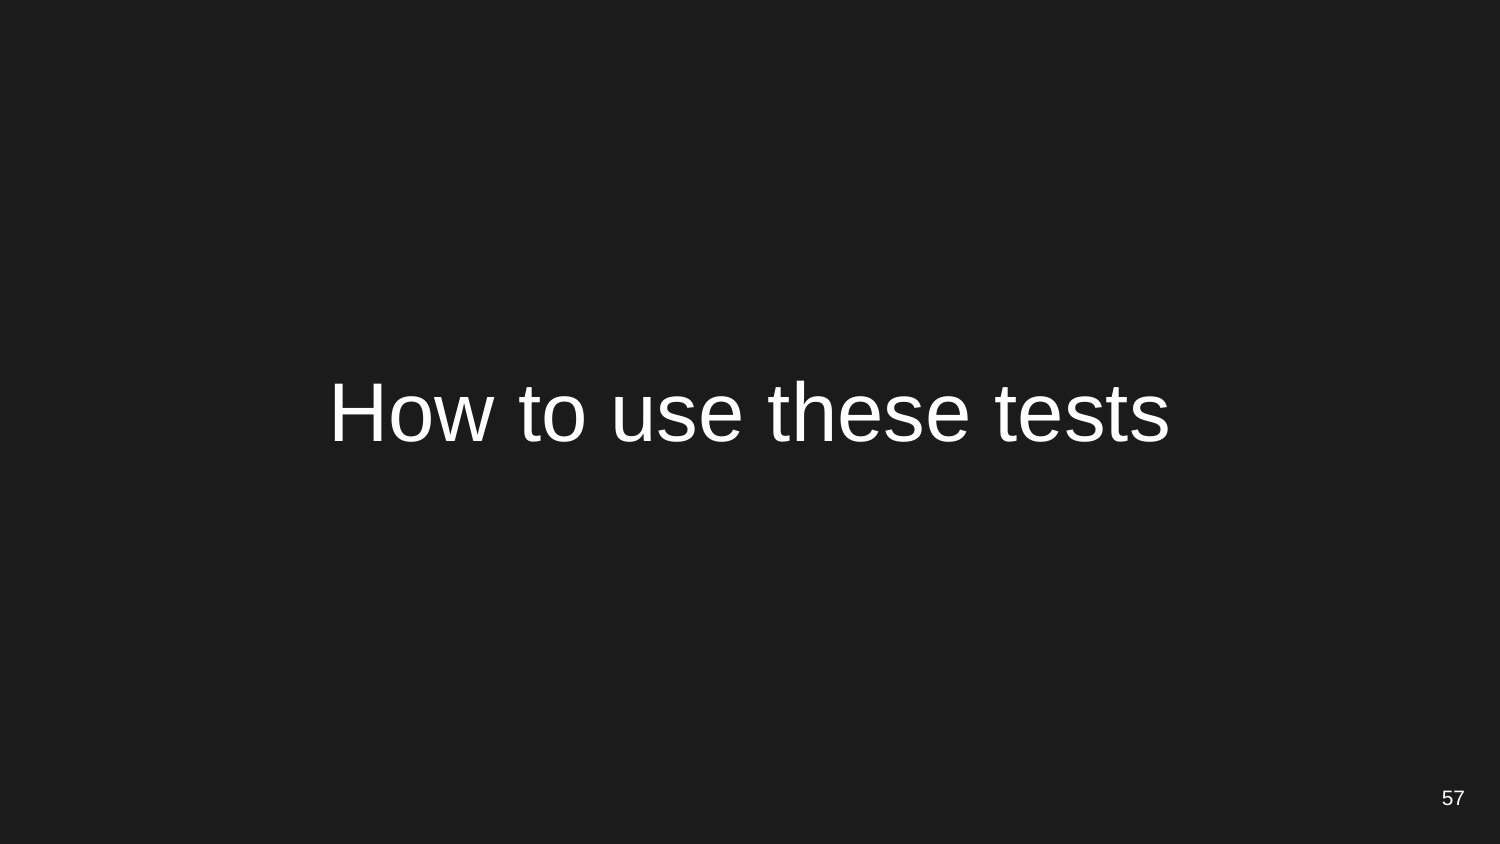

# How to use these tests
57